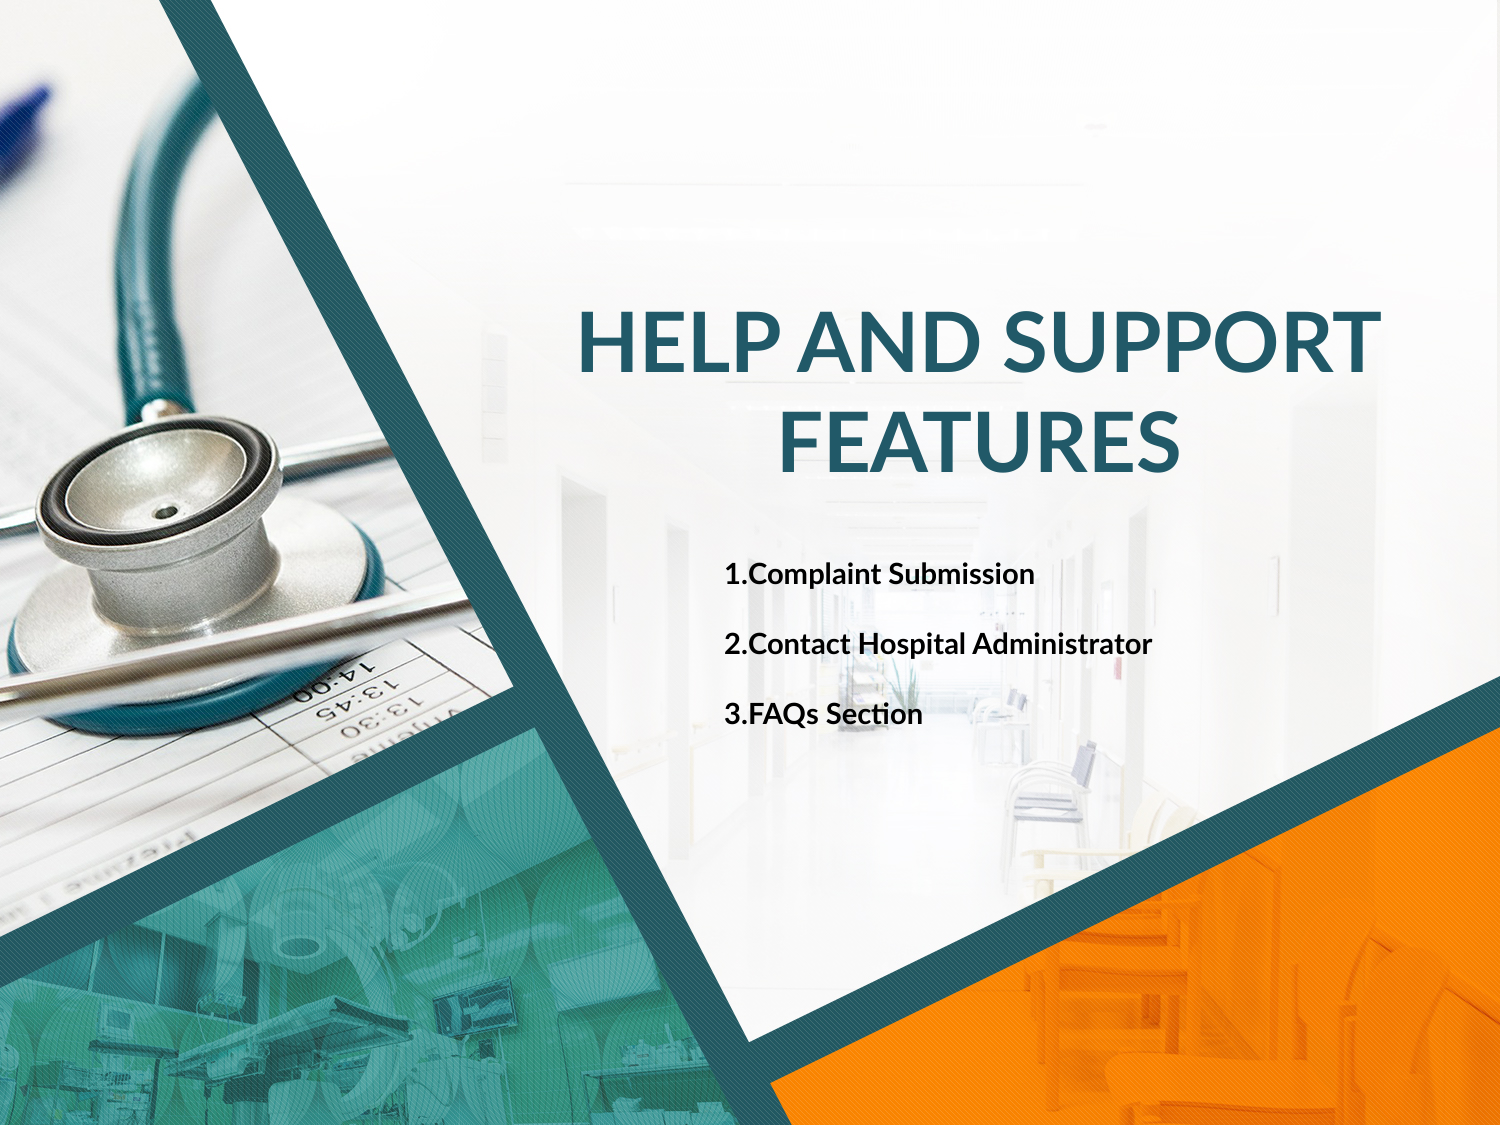

# Help and Support Features
Complaint Submission
Contact Hospital Administrator
FAQs Section